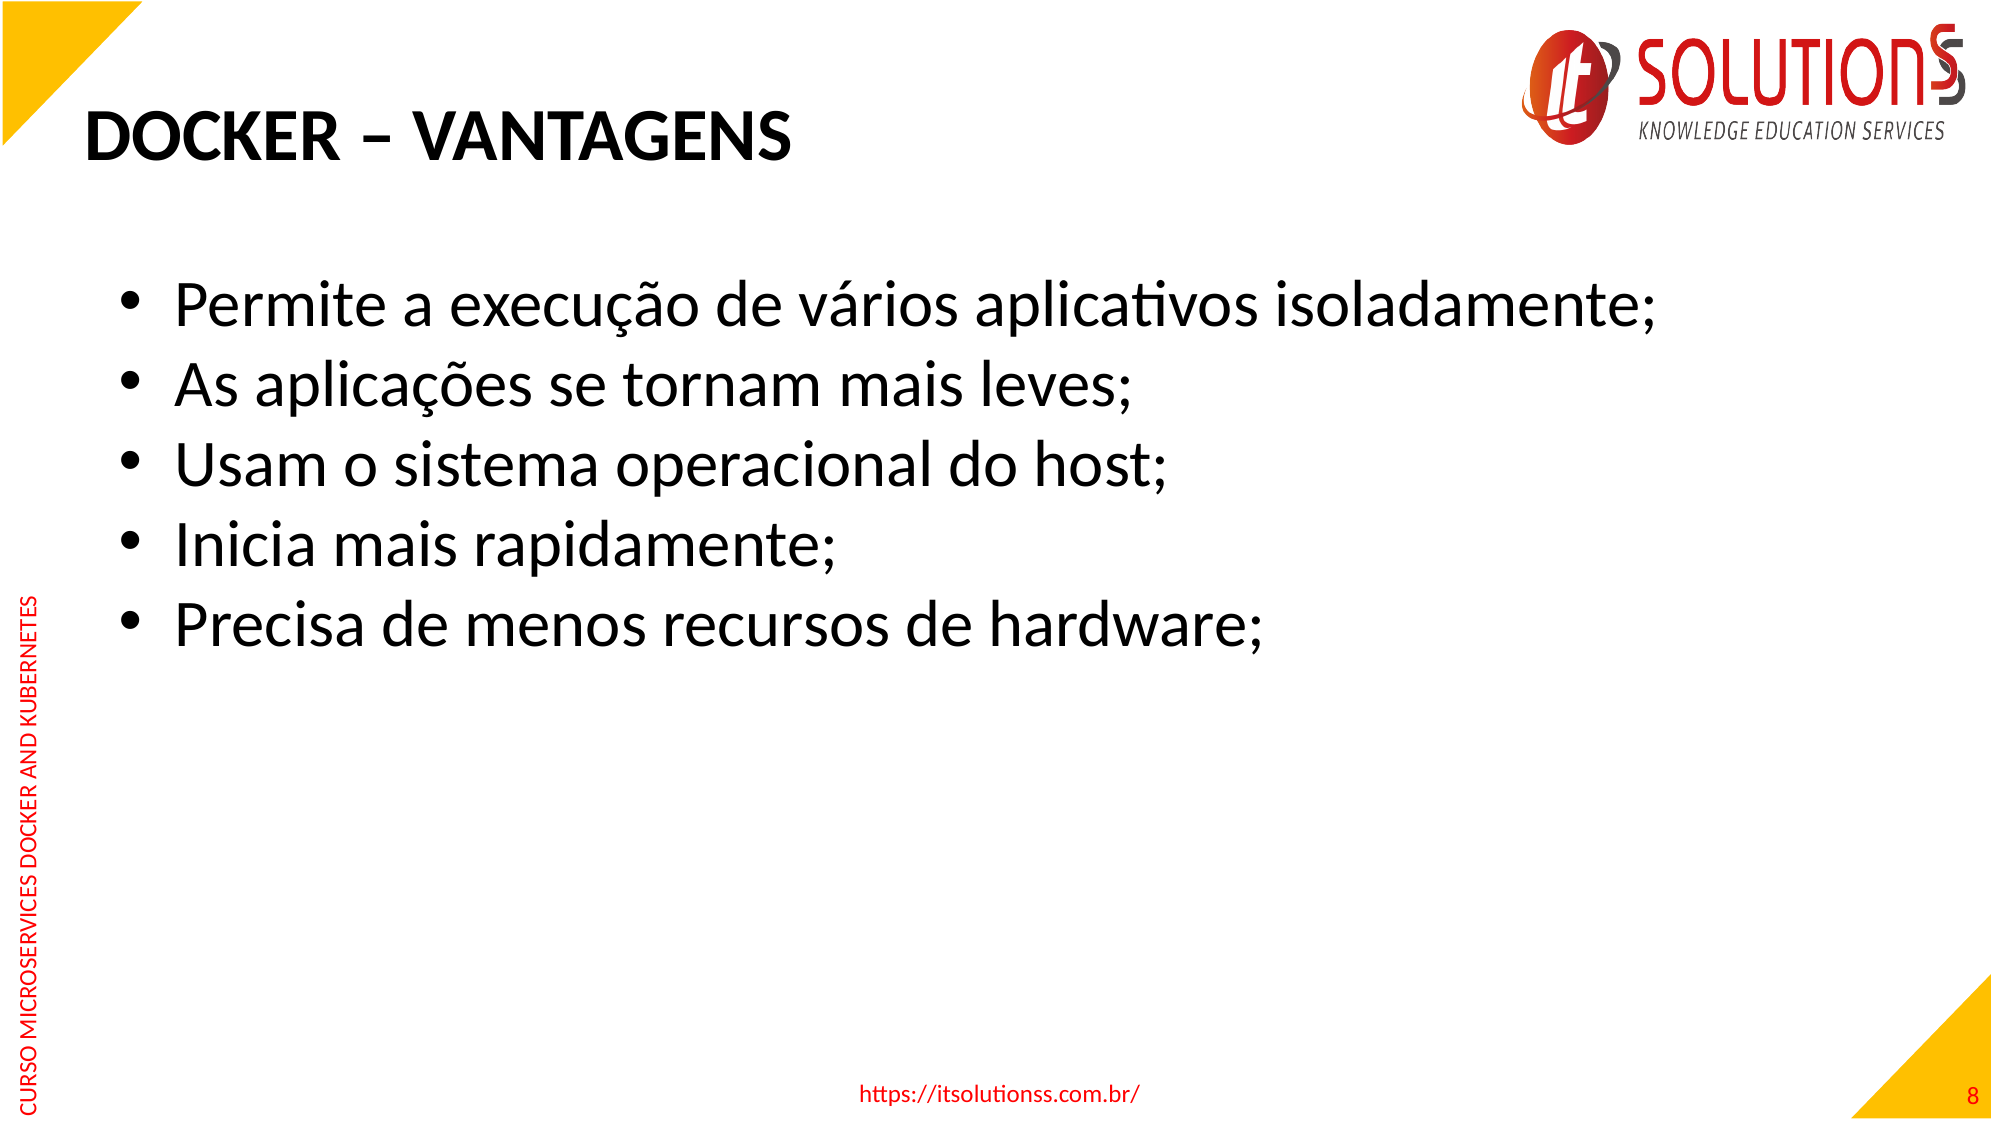

DOCKER – VANTAGENS
Permite a execução de vários aplicativos isoladamente;
As aplicações se tornam mais leves;
Usam o sistema operacional do host;
Inicia mais rapidamente;
Precisa de menos recursos de hardware;

https://itsolutionss.com.br/
8